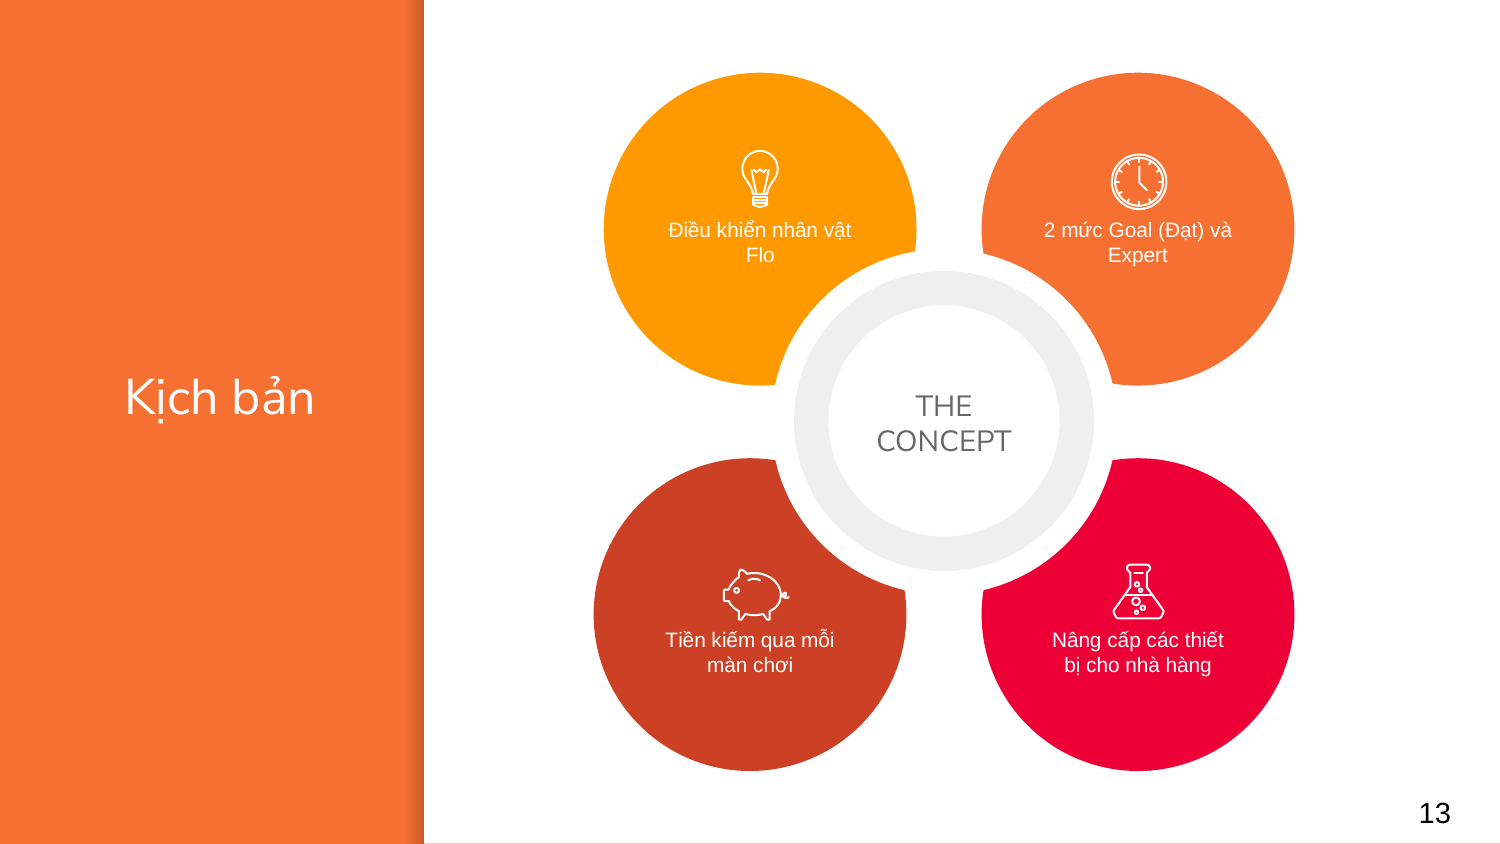

Điều khiển nhân vật Flo

2 mức Goal (Đạt) và Expert

Tiền kiếm qua mỗi màn chơi

Nâng cấp các thiết bị cho nhà hàng

THE
CONCEPT

# Kịch bản

13